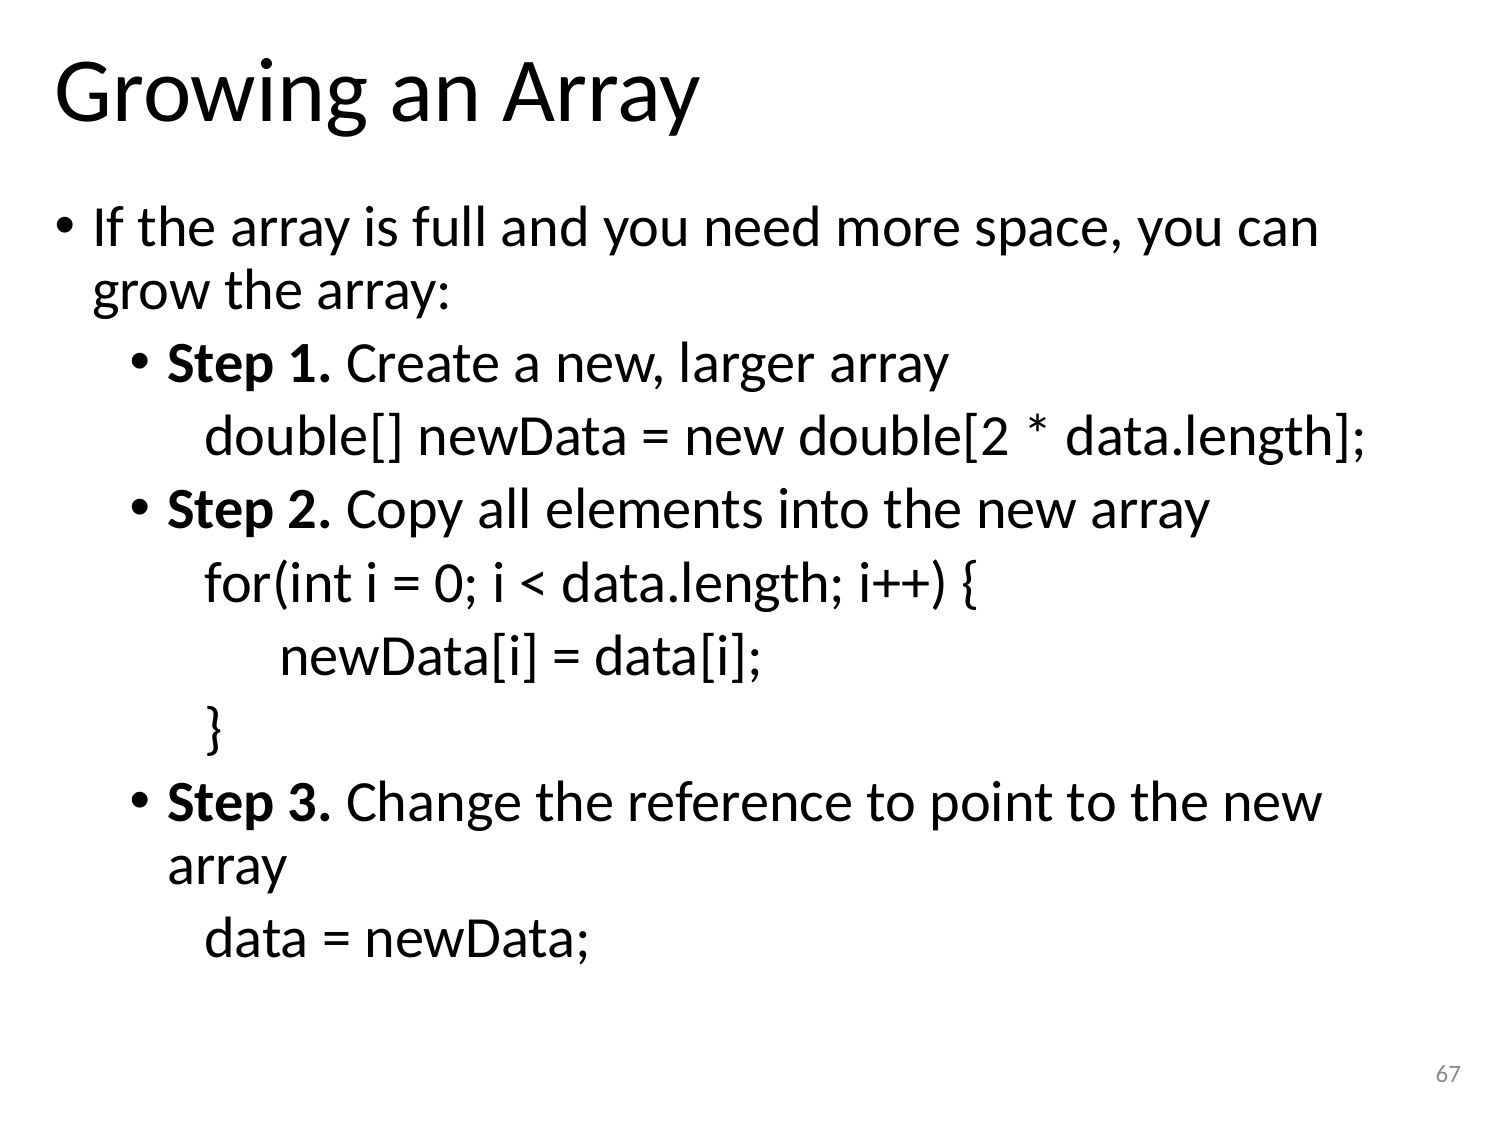

# Growing an Array
If the array is full and you need more space, you can grow the array:
Step 1. Create a new, larger array
double[] newData = new double[2 * data.length];
Step 2. Copy all elements into the new array
for(int i = 0; i < data.length; i++) {
newData[i] = data[i];
}
Step 3. Change the reference to point to the new array
data = newData;
67